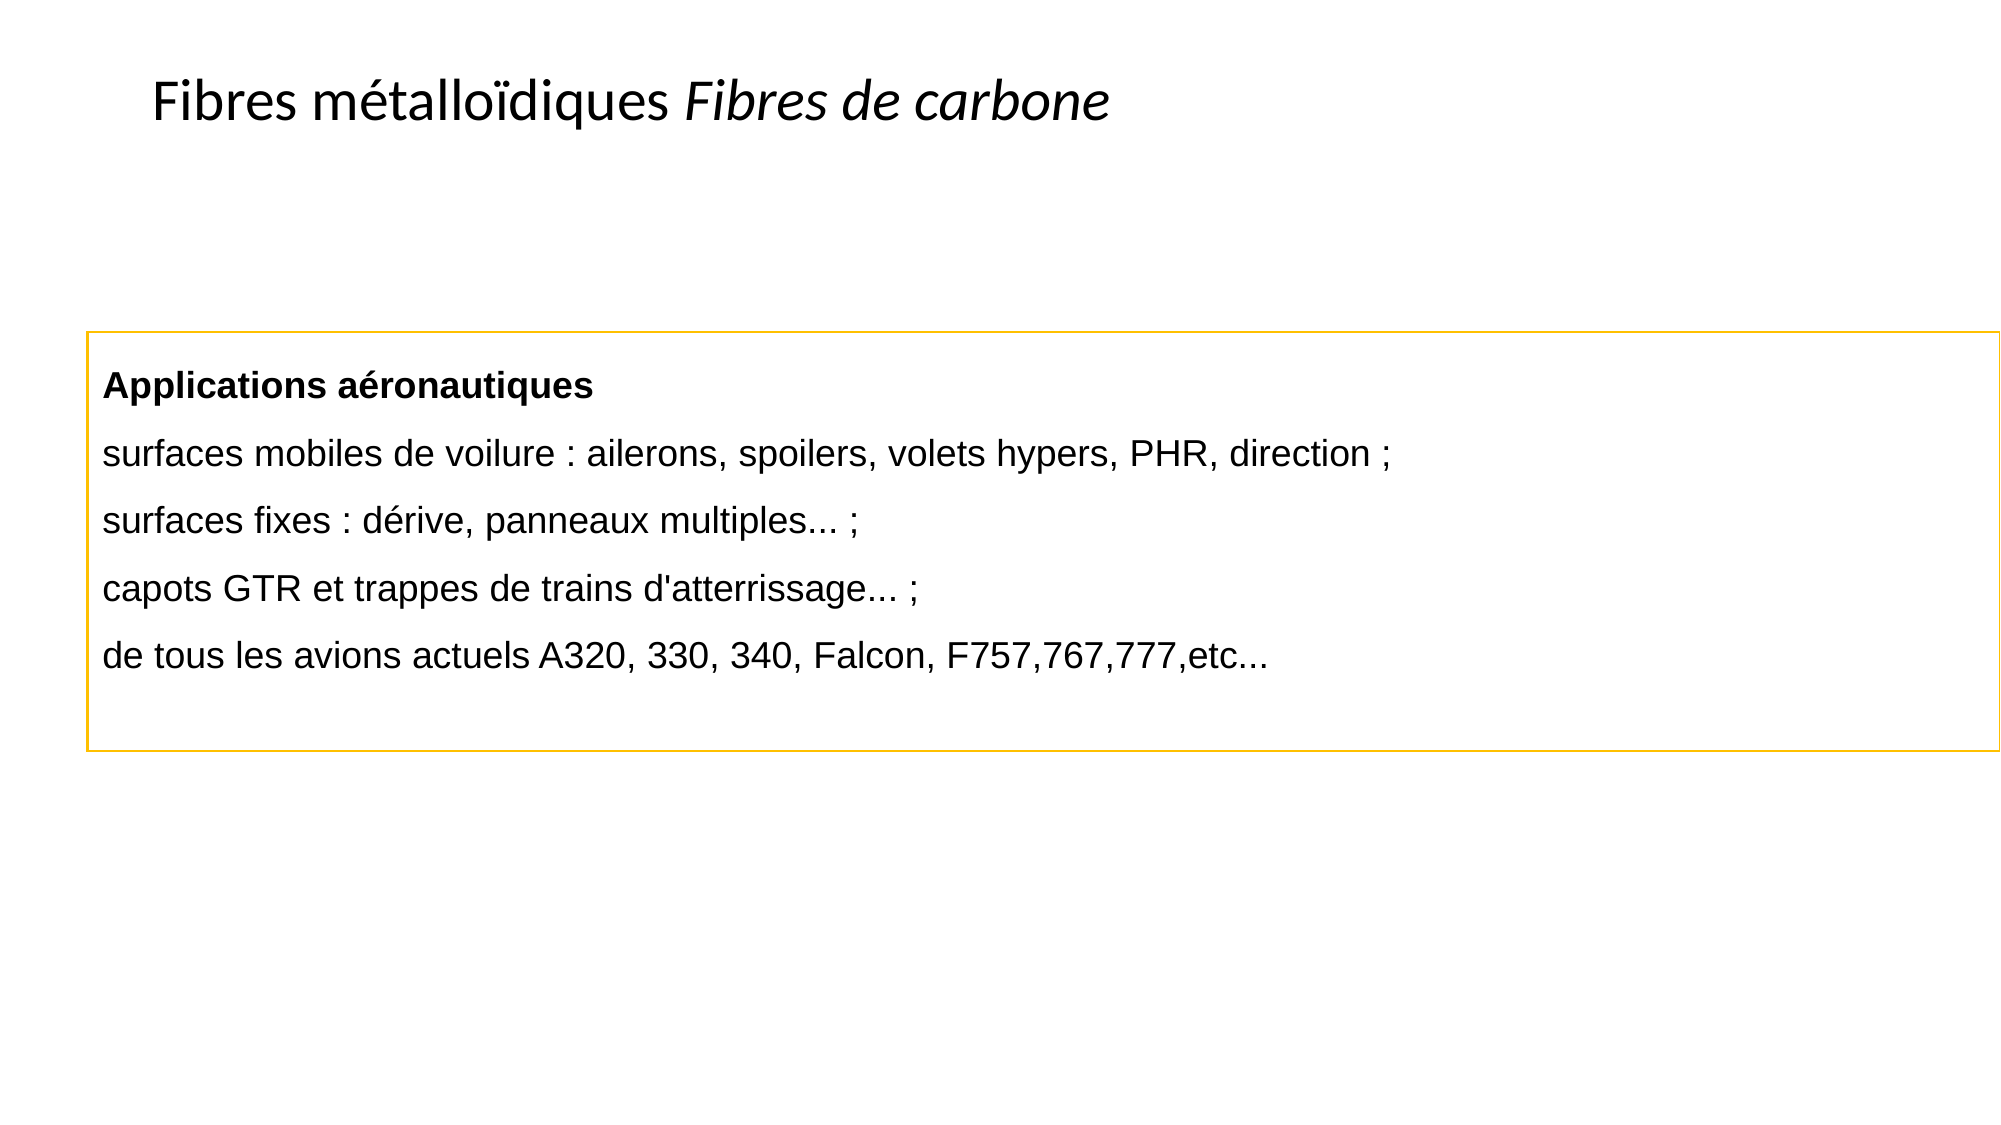

# Fibres métalloïdiques Fibres de carbone
Applications aéronautiques
surfaces mobiles de voilure : ailerons, spoilers, volets hypers, PHR, direction ;
surfaces fixes : dérive, panneaux multiples... ;
capots GTR et trappes de trains d'atterrissage... ;
de tous les avions actuels A320, 330, 340, Falcon, F757,767,777,etc...